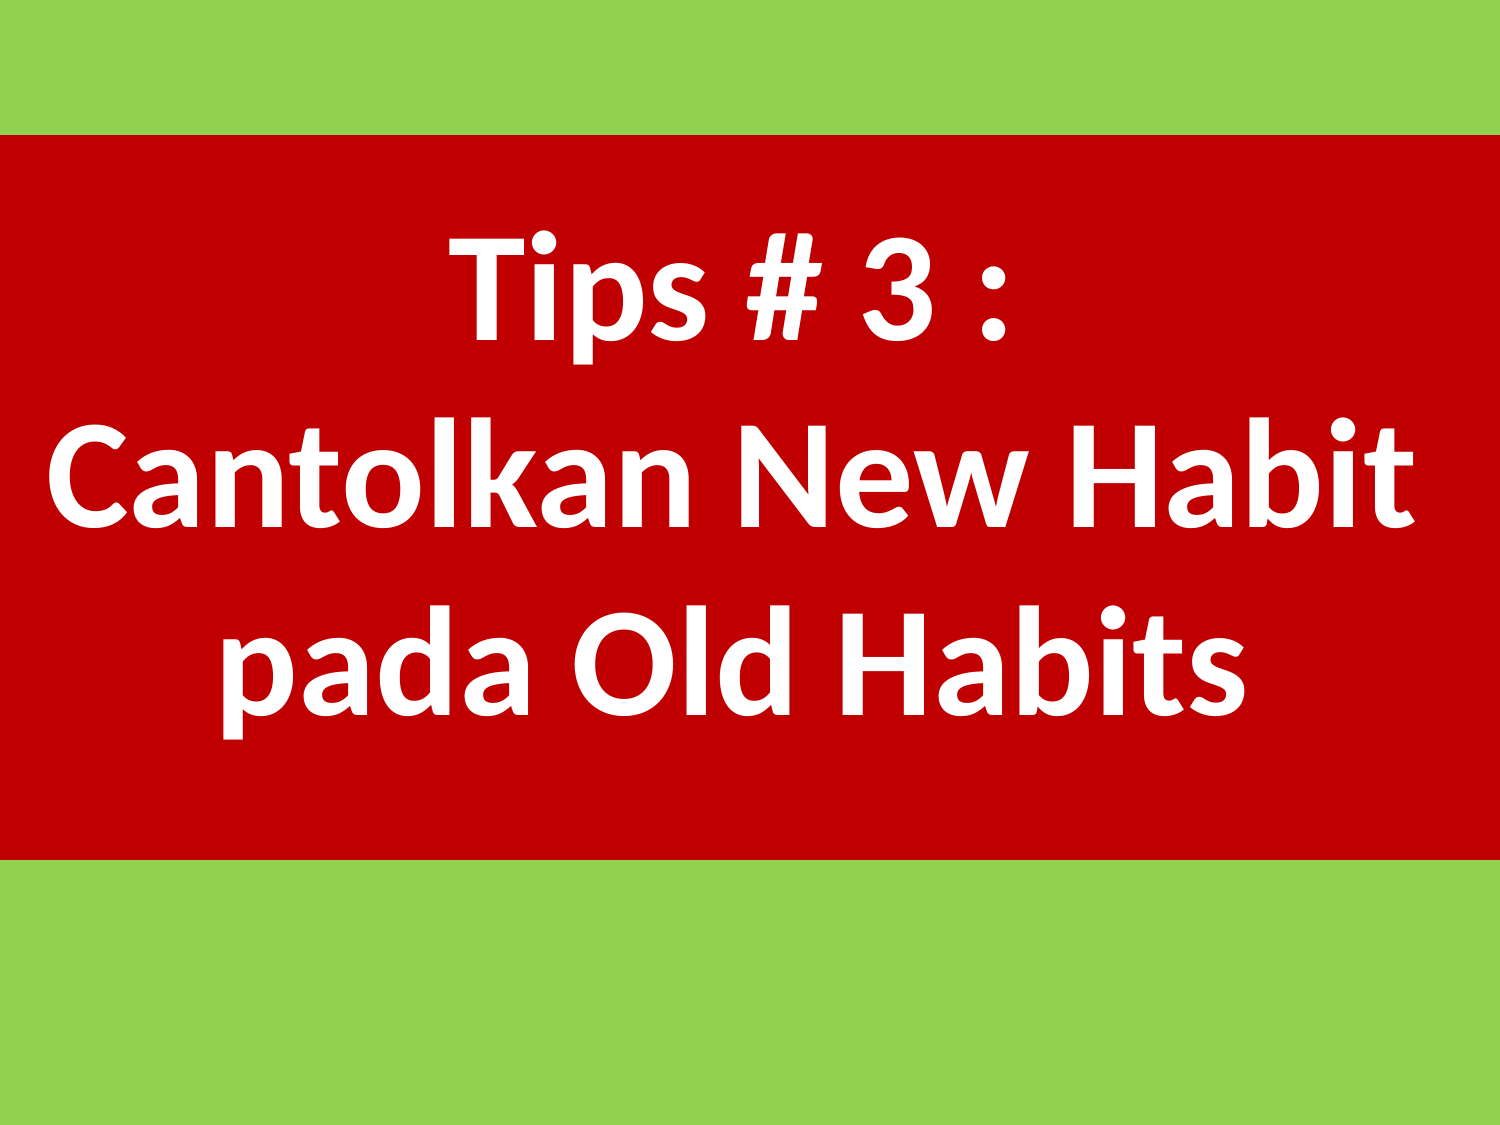

Tips # 3 :
Cantolkan New Habit pada Old Habits